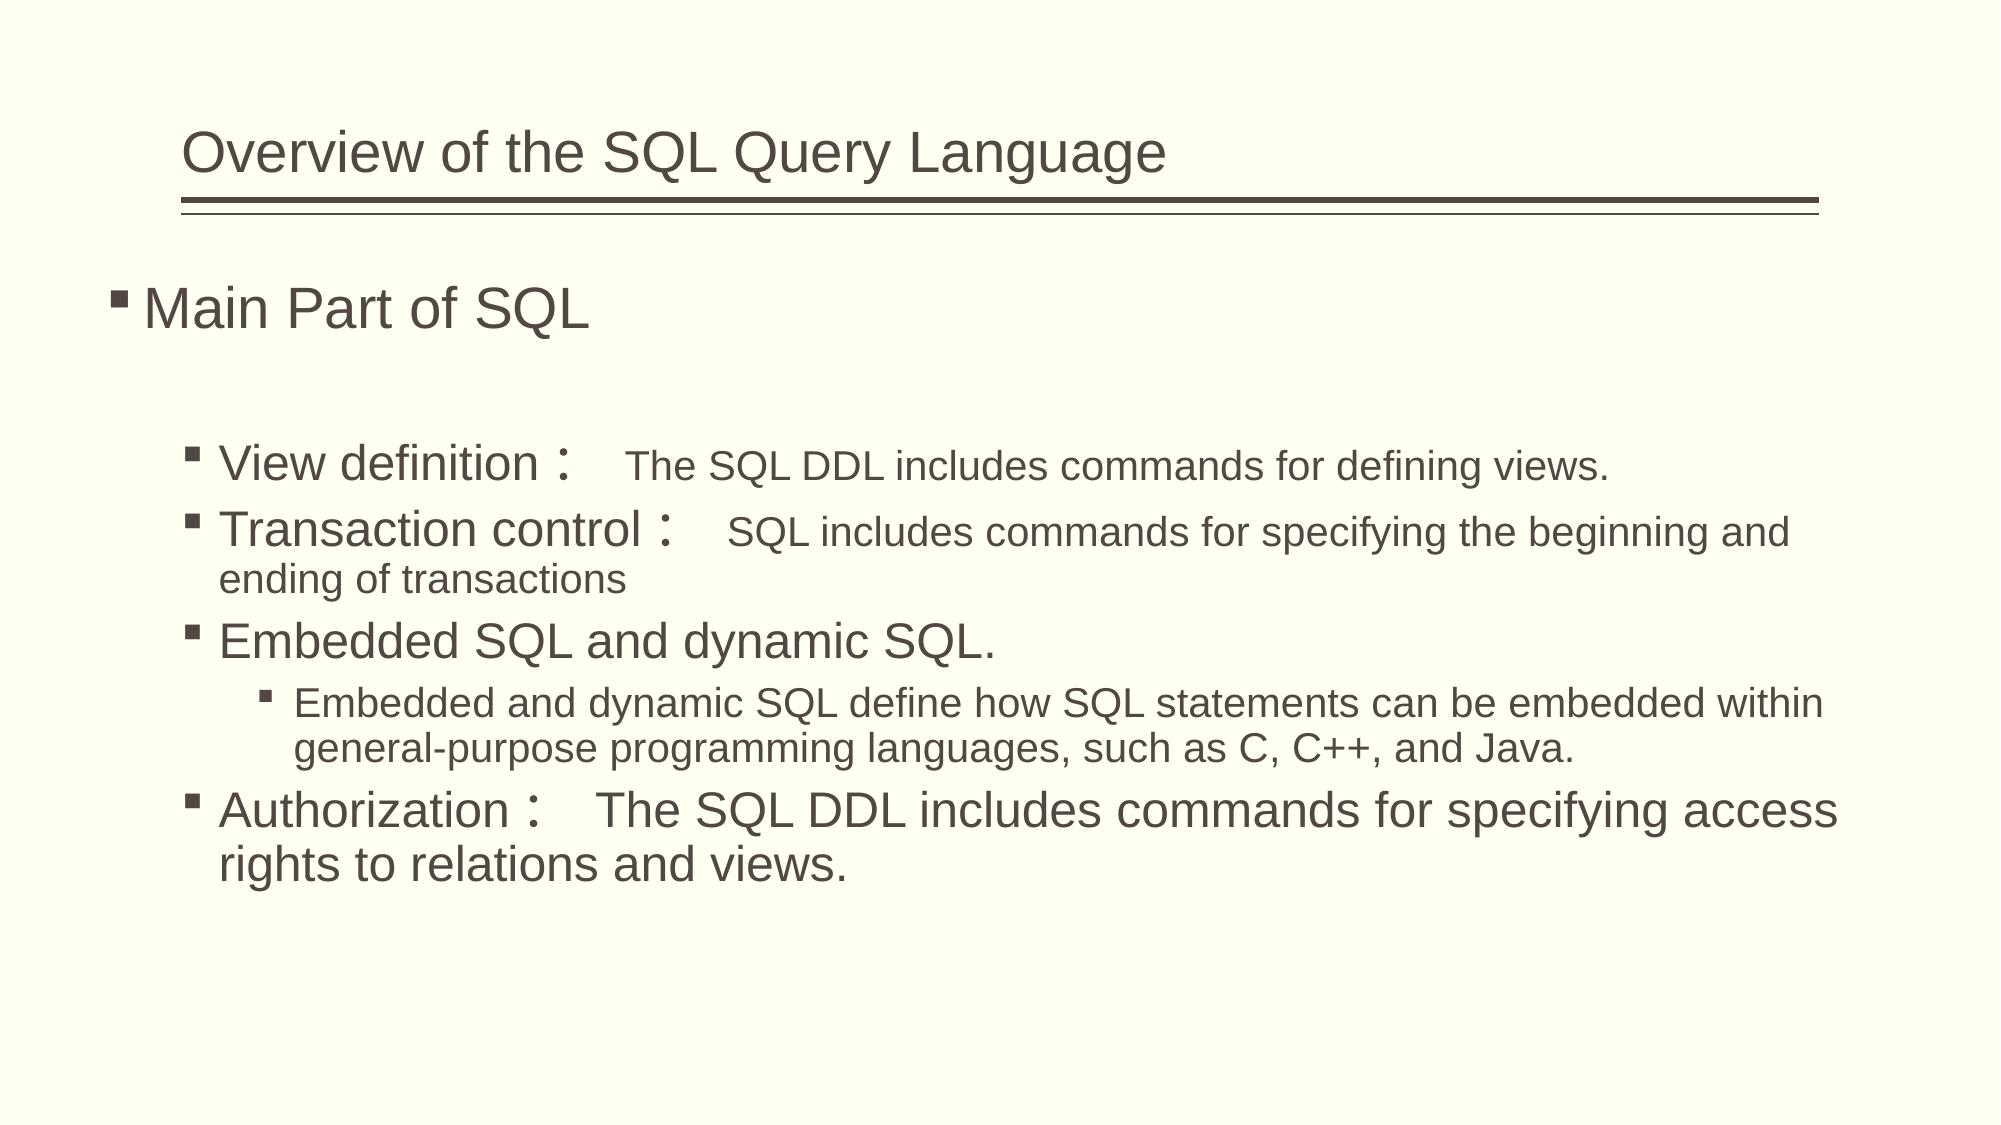

# Overview of the SQL Query Language
Main Part of SQL

View definition： The SQL DDL includes commands for defining views.
Transaction control： SQL includes commands for specifying the beginning and ending of transactions
Embedded SQL and dynamic SQL.
Embedded and dynamic SQL define how SQL statements can be embedded within general-purpose programming languages, such as C, C++, and Java.
Authorization： The SQL DDL includes commands for specifying access rights to relations and views.